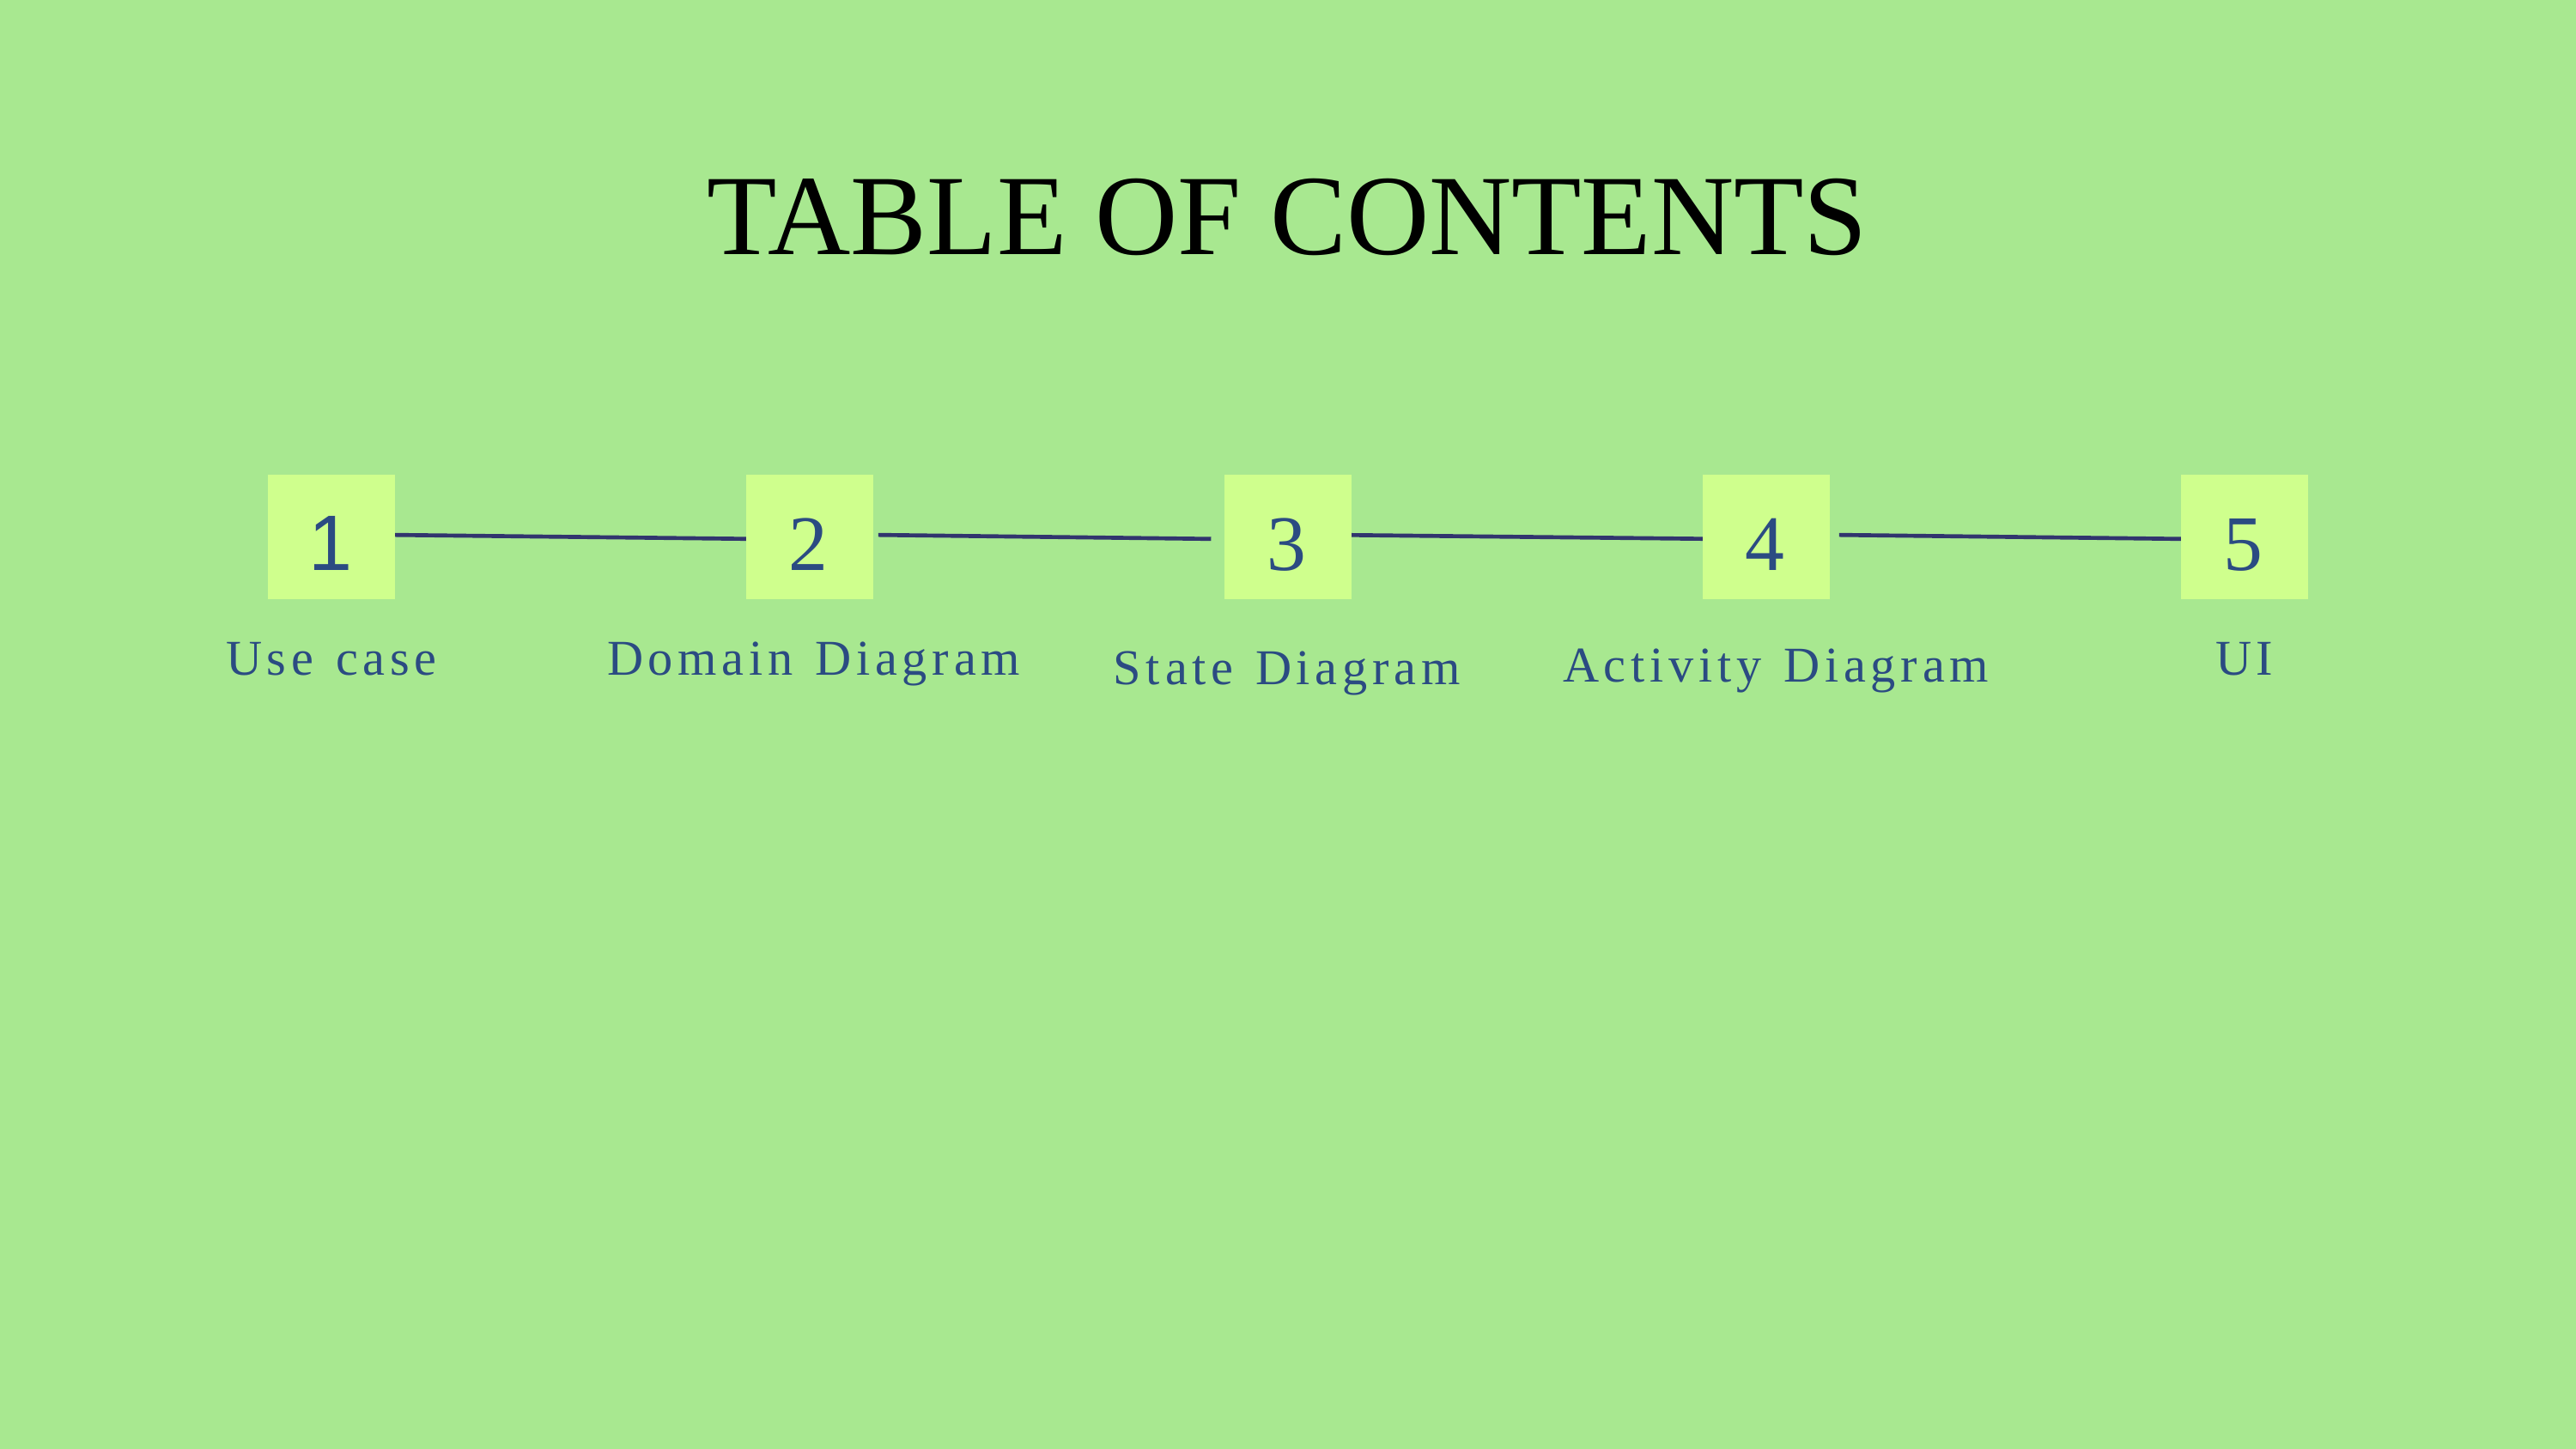

TABLE OF CONTENTS

1

2

3

4

5

Use case
Domain Diagram
UI
Activity Diagram
State Diagram